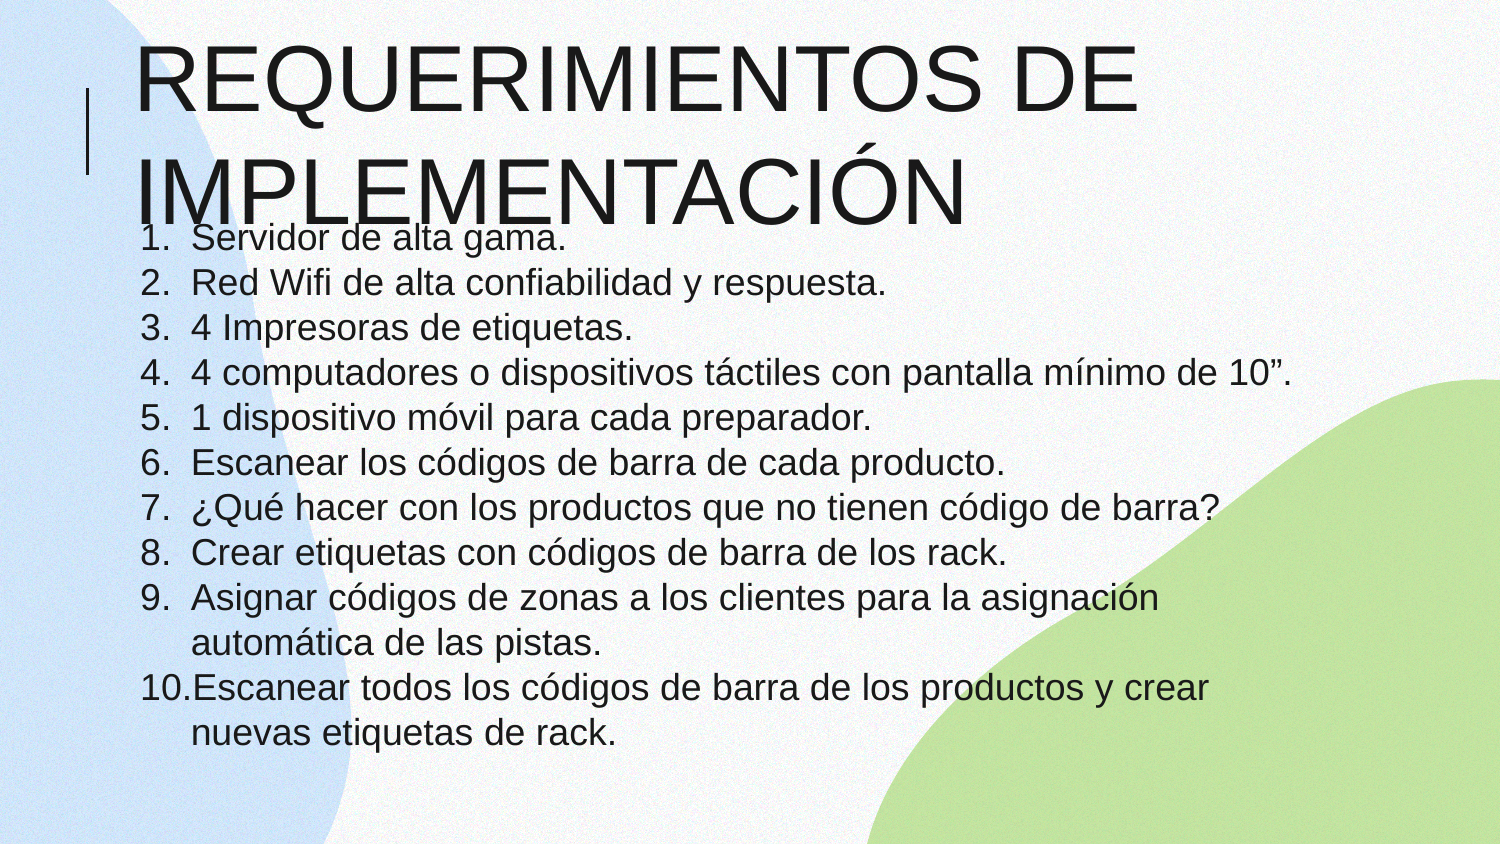

# REQUERIMIENTOS DE IMPLEMENTACIÓN
Servidor de alta gama.
Red Wifi de alta confiabilidad y respuesta.
4 Impresoras de etiquetas.
4 computadores o dispositivos táctiles con pantalla mínimo de 10”.
1 dispositivo móvil para cada preparador.
Escanear los códigos de barra de cada producto.
¿Qué hacer con los productos que no tienen código de barra?
Crear etiquetas con códigos de barra de los rack.
Asignar códigos de zonas a los clientes para la asignación automática de las pistas.
Escanear todos los códigos de barra de los productos y crear nuevas etiquetas de rack.